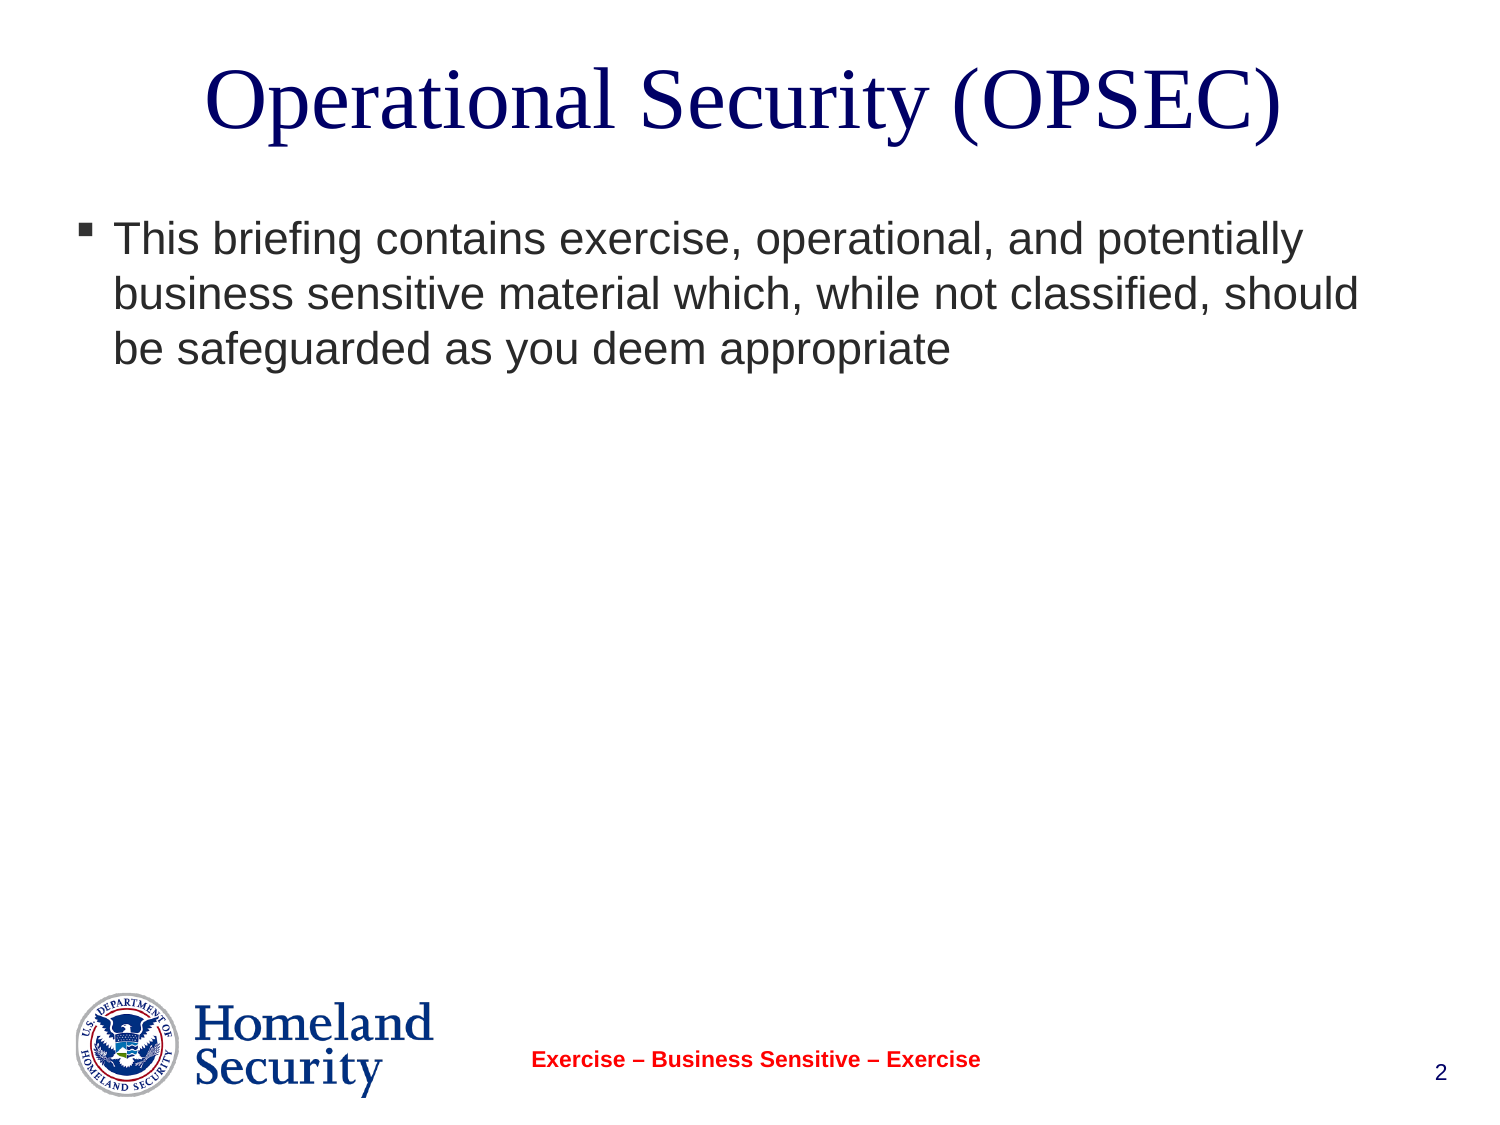

Operational Security (OPSEC)
This briefing contains exercise, operational, and potentially business sensitive material which, while not classified, should be safeguarded as you deem appropriate

Exercise – Business Sensitive – Exercise
2
2